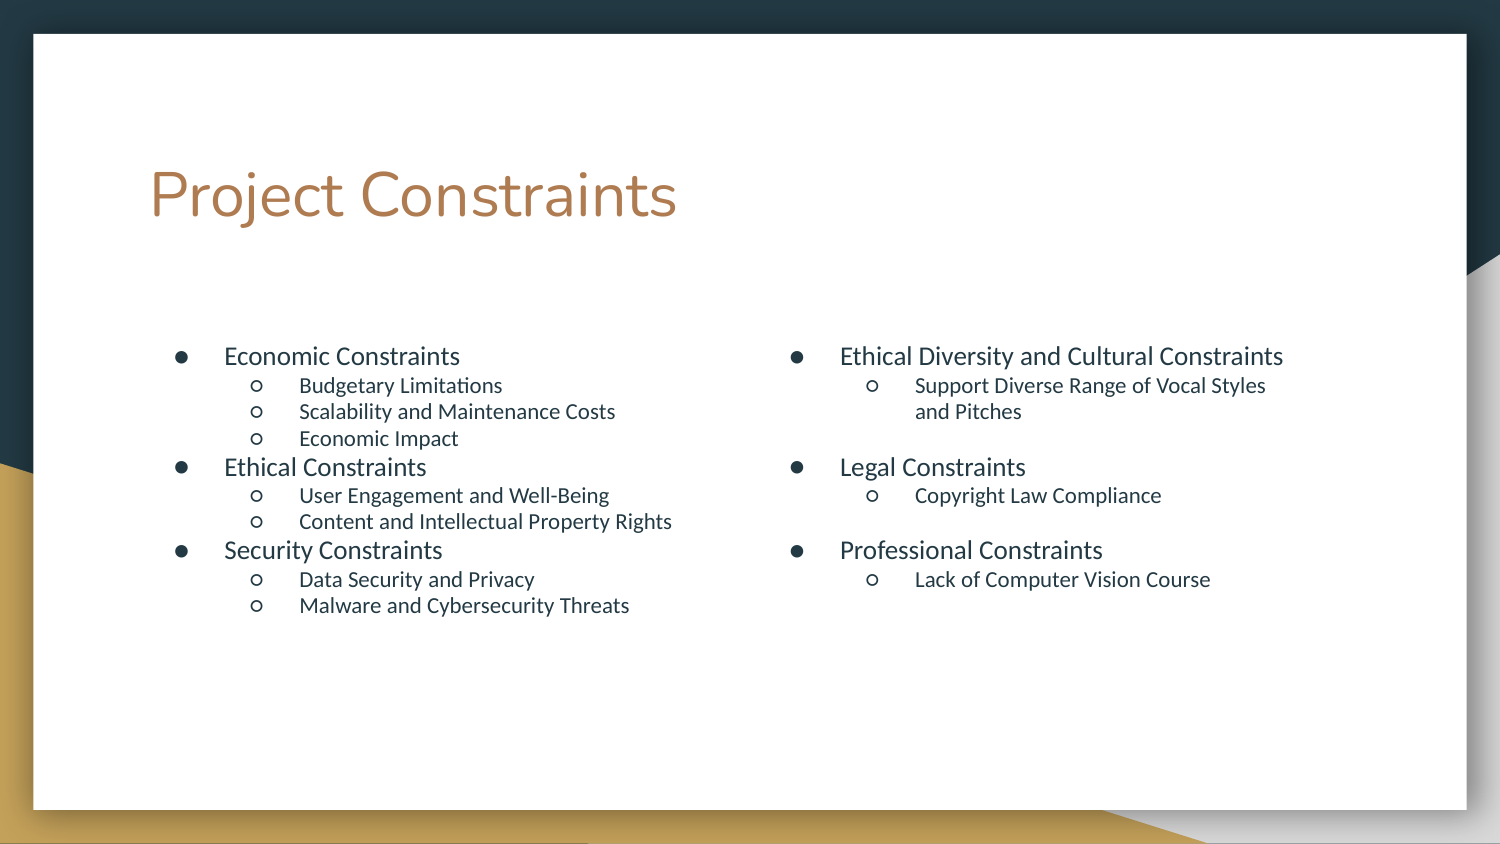

# Project Constraints
Economic Constraints
Budgetary Limitations
Scalability and Maintenance Costs
Economic Impact
Ethical Constraints
User Engagement and Well-Being
Content and Intellectual Property Rights
Security Constraints
Data Security and Privacy
Malware and Cybersecurity Threats
Ethical Diversity and Cultural Constraints
Support Diverse Range of Vocal Styles and Pitches
Legal Constraints
Copyright Law Compliance
Professional Constraints
Lack of Computer Vision Course